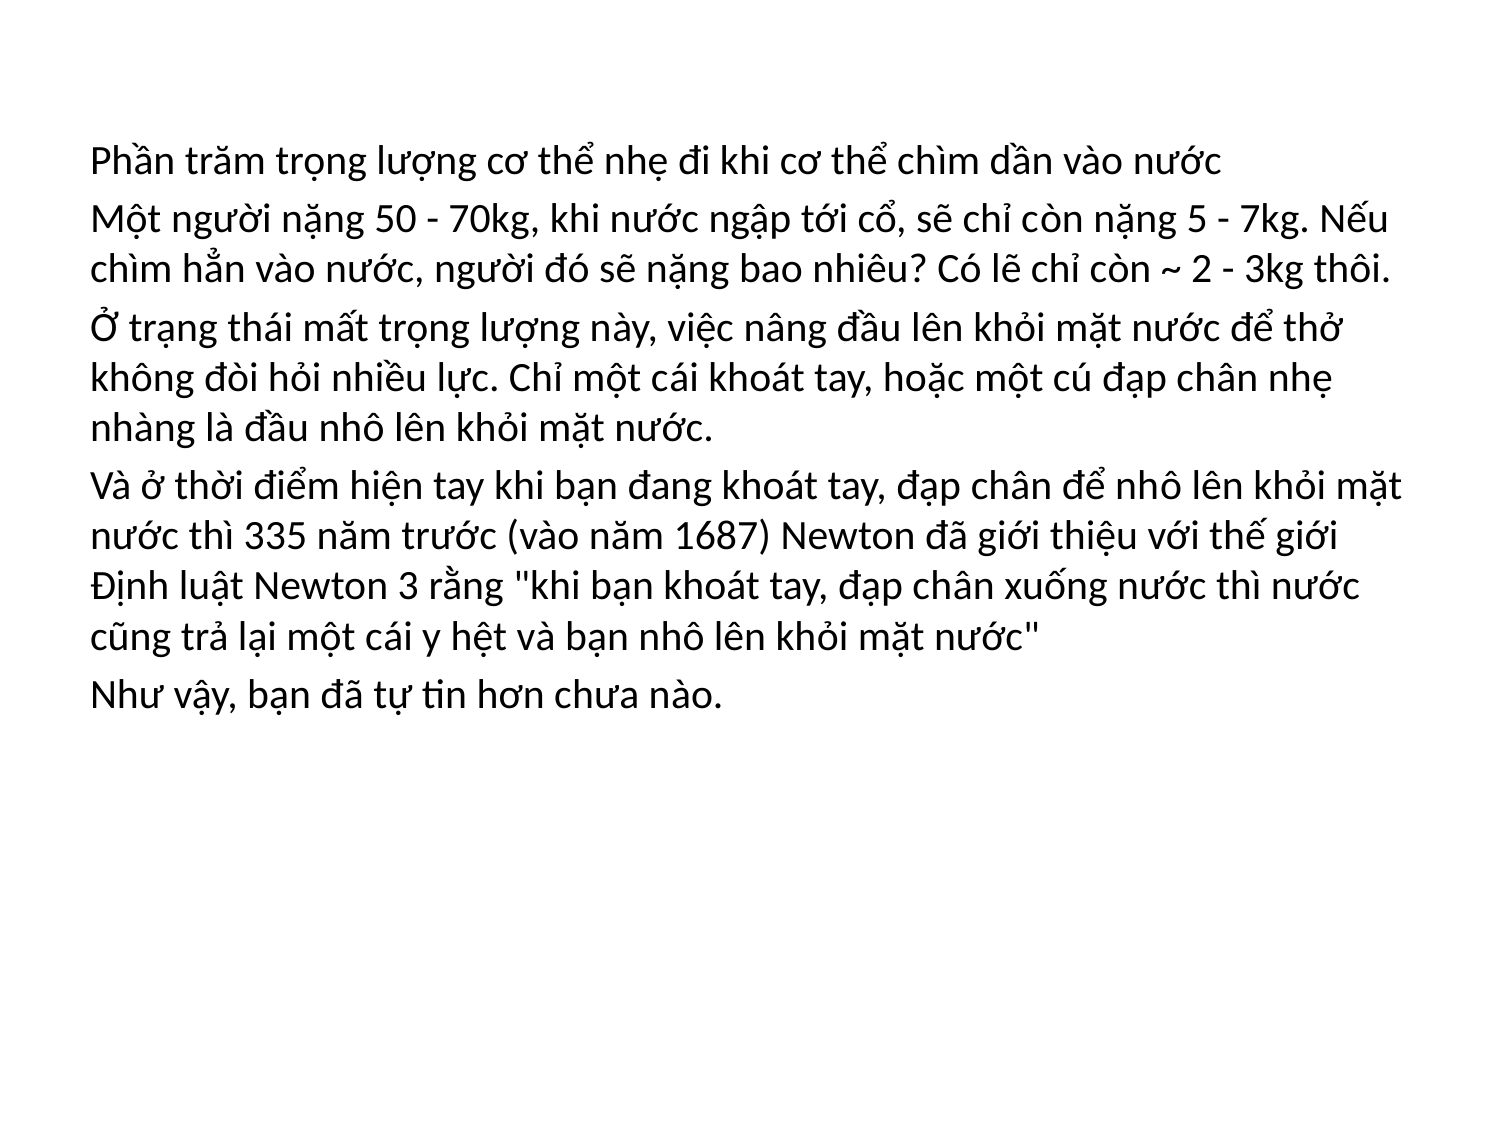

Phần trăm trọng lượng cơ thể nhẹ đi khi cơ thể chìm dần vào nước
Một người nặng 50 - 70kg, khi nước ngập tới cổ, sẽ chỉ còn nặng 5 - 7kg. Nếu chìm hẳn vào nước, người đó sẽ nặng bao nhiêu? Có lẽ chỉ còn ~ 2 - 3kg thôi.
Ở trạng thái mất trọng lượng này, việc nâng đầu lên khỏi mặt nước để thở không đòi hỏi nhiều lực. Chỉ một cái khoát tay, hoặc một cú đạp chân nhẹ nhàng là đầu nhô lên khỏi mặt nước.
Và ở thời điểm hiện tay khi bạn đang khoát tay, đạp chân để nhô lên khỏi mặt nước thì 335 năm trước (vào năm 1687) Newton đã giới thiệu với thế giới Định luật Newton 3 rằng "khi bạn khoát tay, đạp chân xuống nước thì nước cũng trả lại một cái y hệt và bạn nhô lên khỏi mặt nước"
Như vậy, bạn đã tự tin hơn chưa nào.